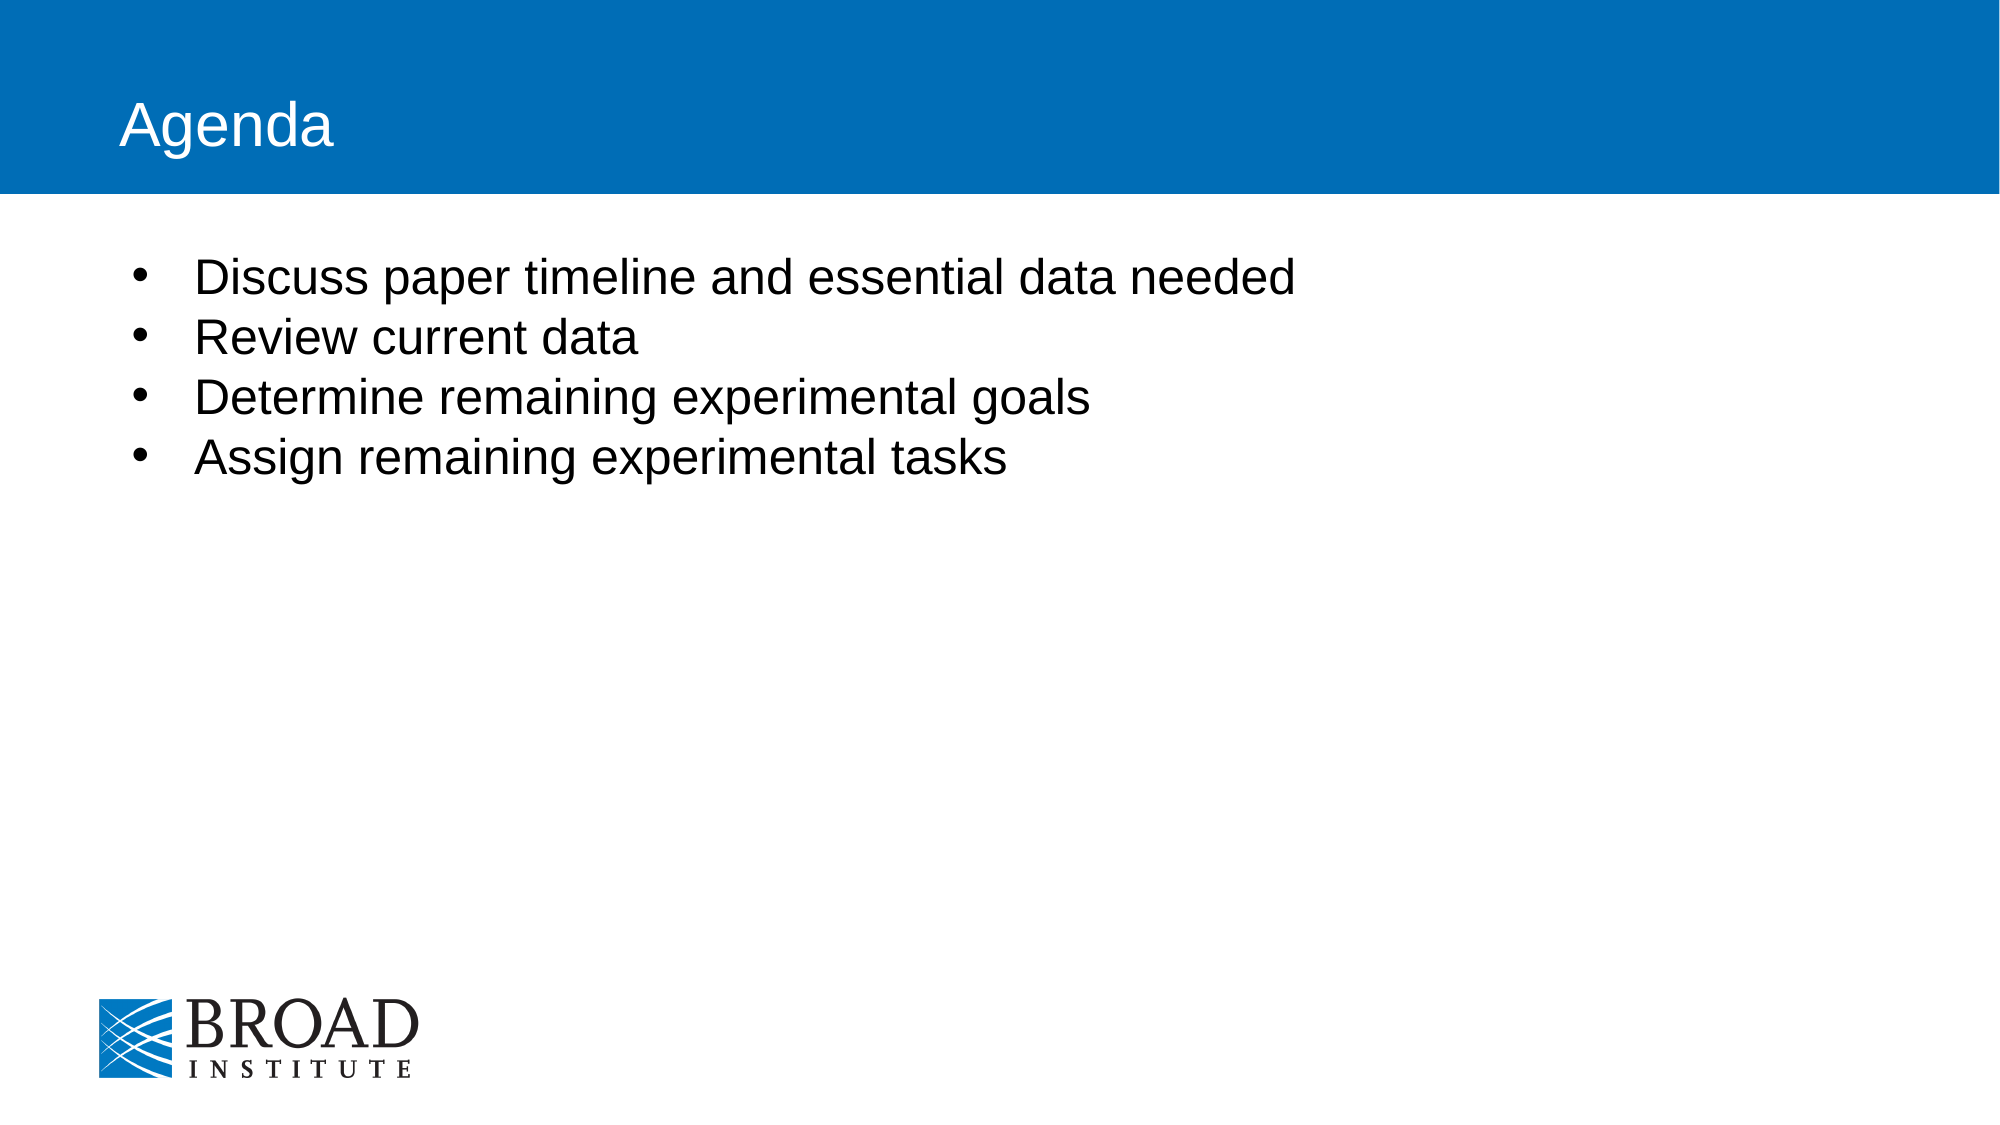

# Agenda
Discuss paper timeline and essential data needed
Review current data
Determine remaining experimental goals
Assign remaining experimental tasks